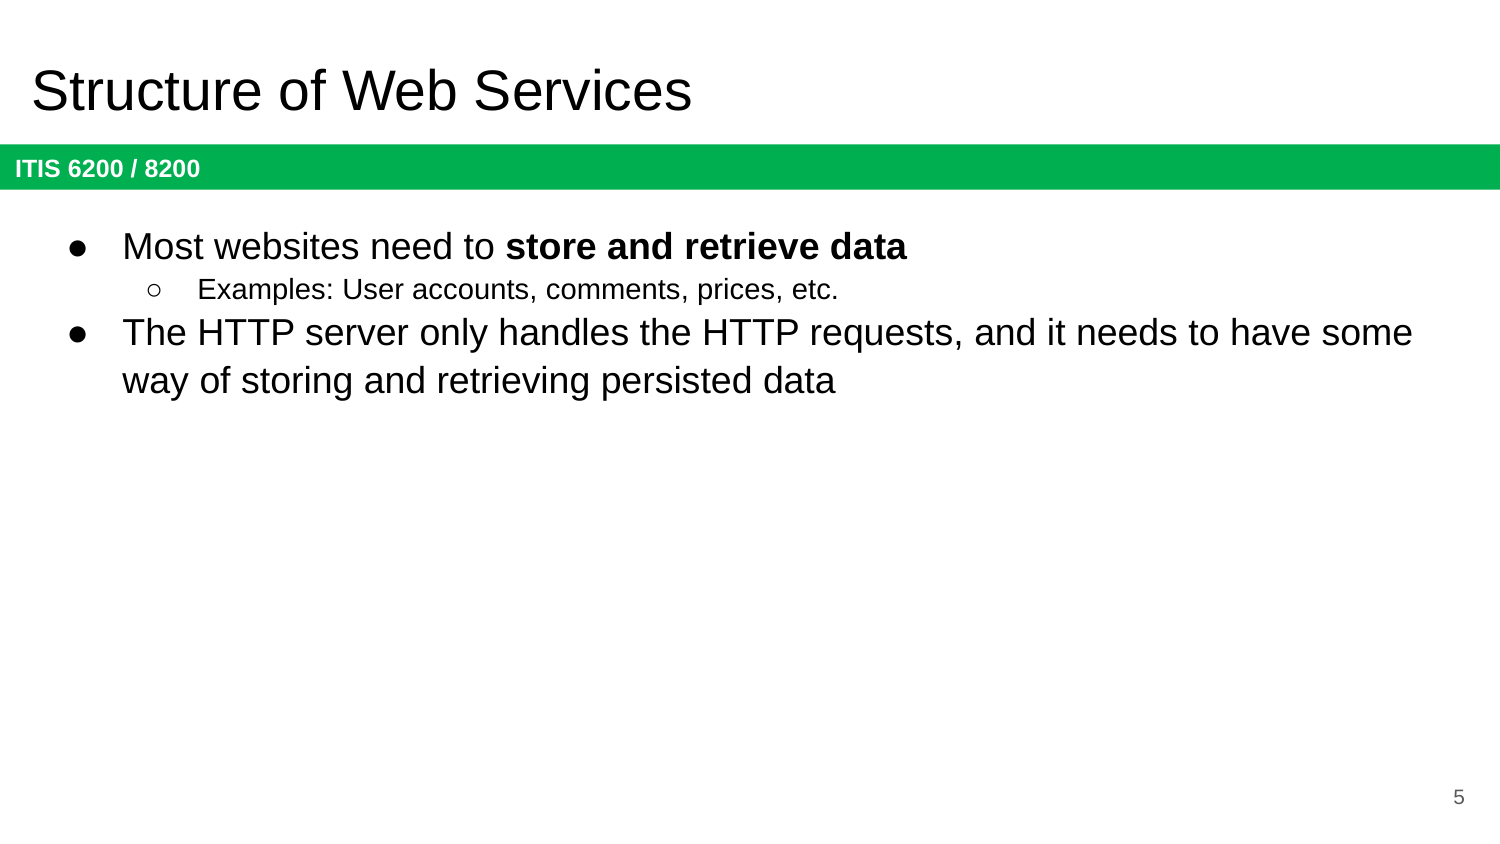

# Structure of Web Services
Most websites need to store and retrieve data
Examples: User accounts, comments, prices, etc.
The HTTP server only handles the HTTP requests, and it needs to have some way of storing and retrieving persisted data
5